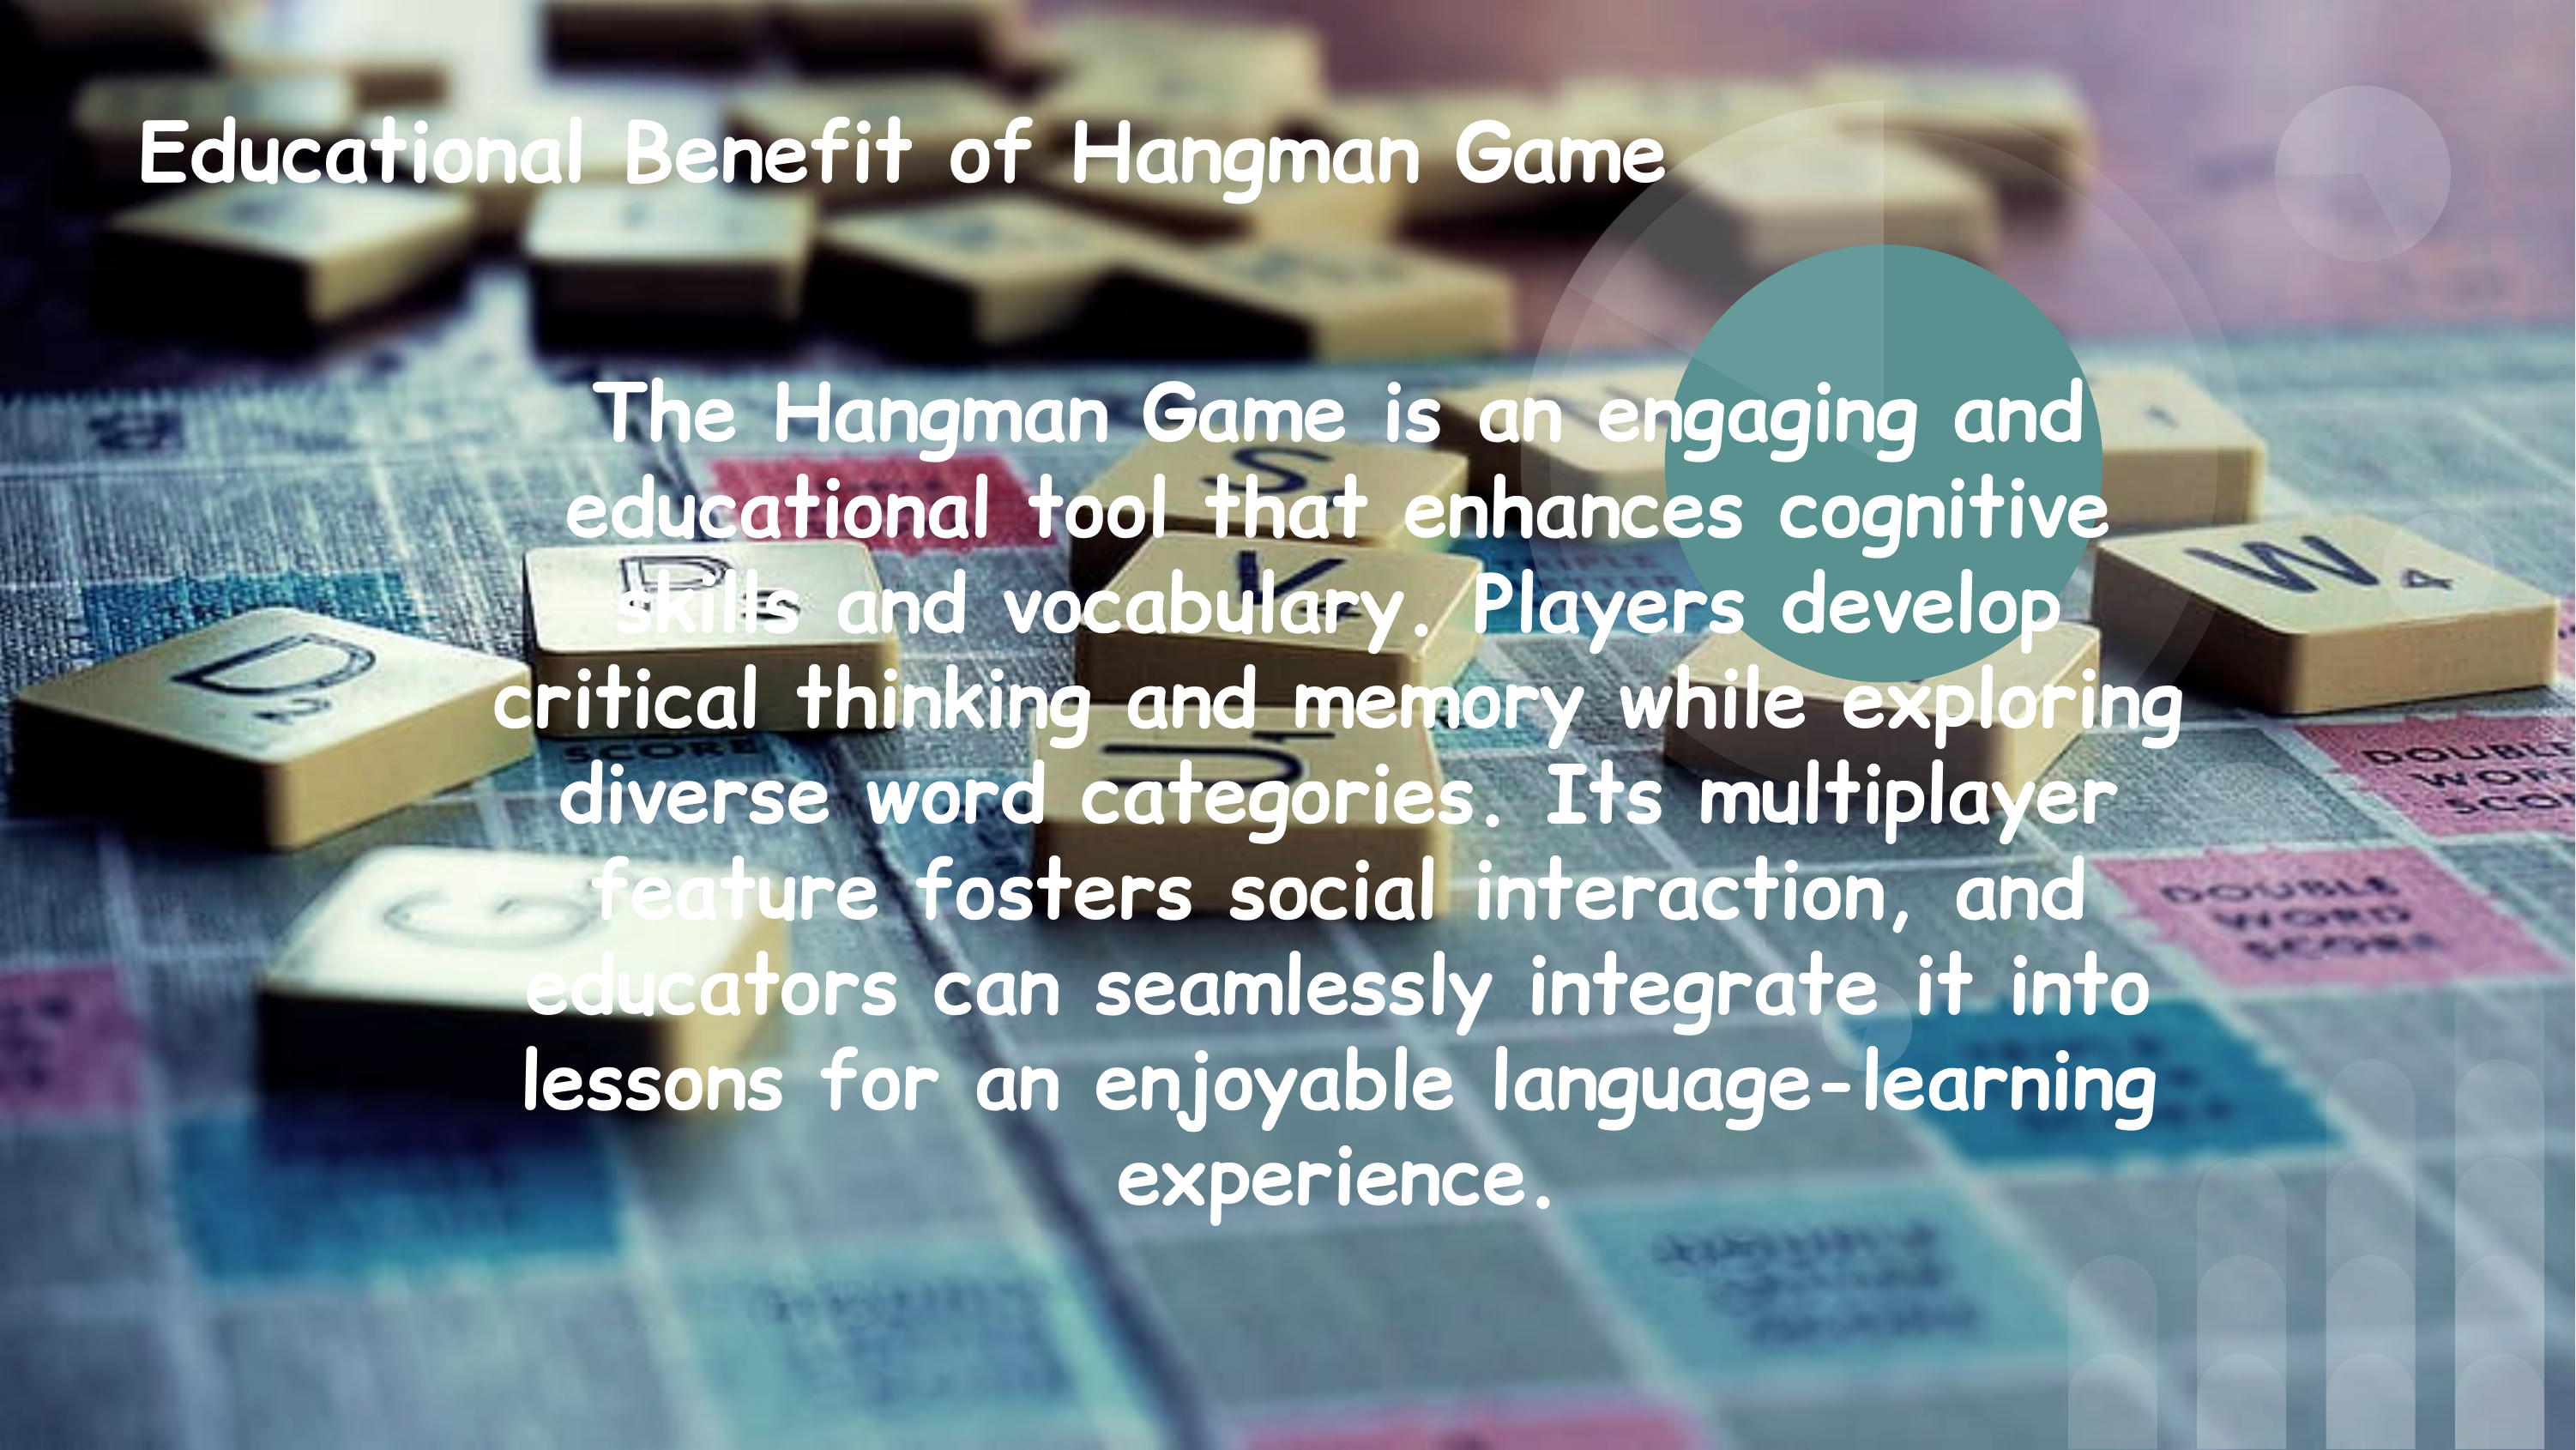

# Educational Benefit of Hangman Game
The Hangman Game is an engaging and educational tool that enhances cognitive skills and vocabulary. Players develop critical thinking and memory while exploring diverse word categories. Its multiplayer feature fosters social interaction, and educators can seamlessly integrate it into lessons for an enjoyable language-learning experience.